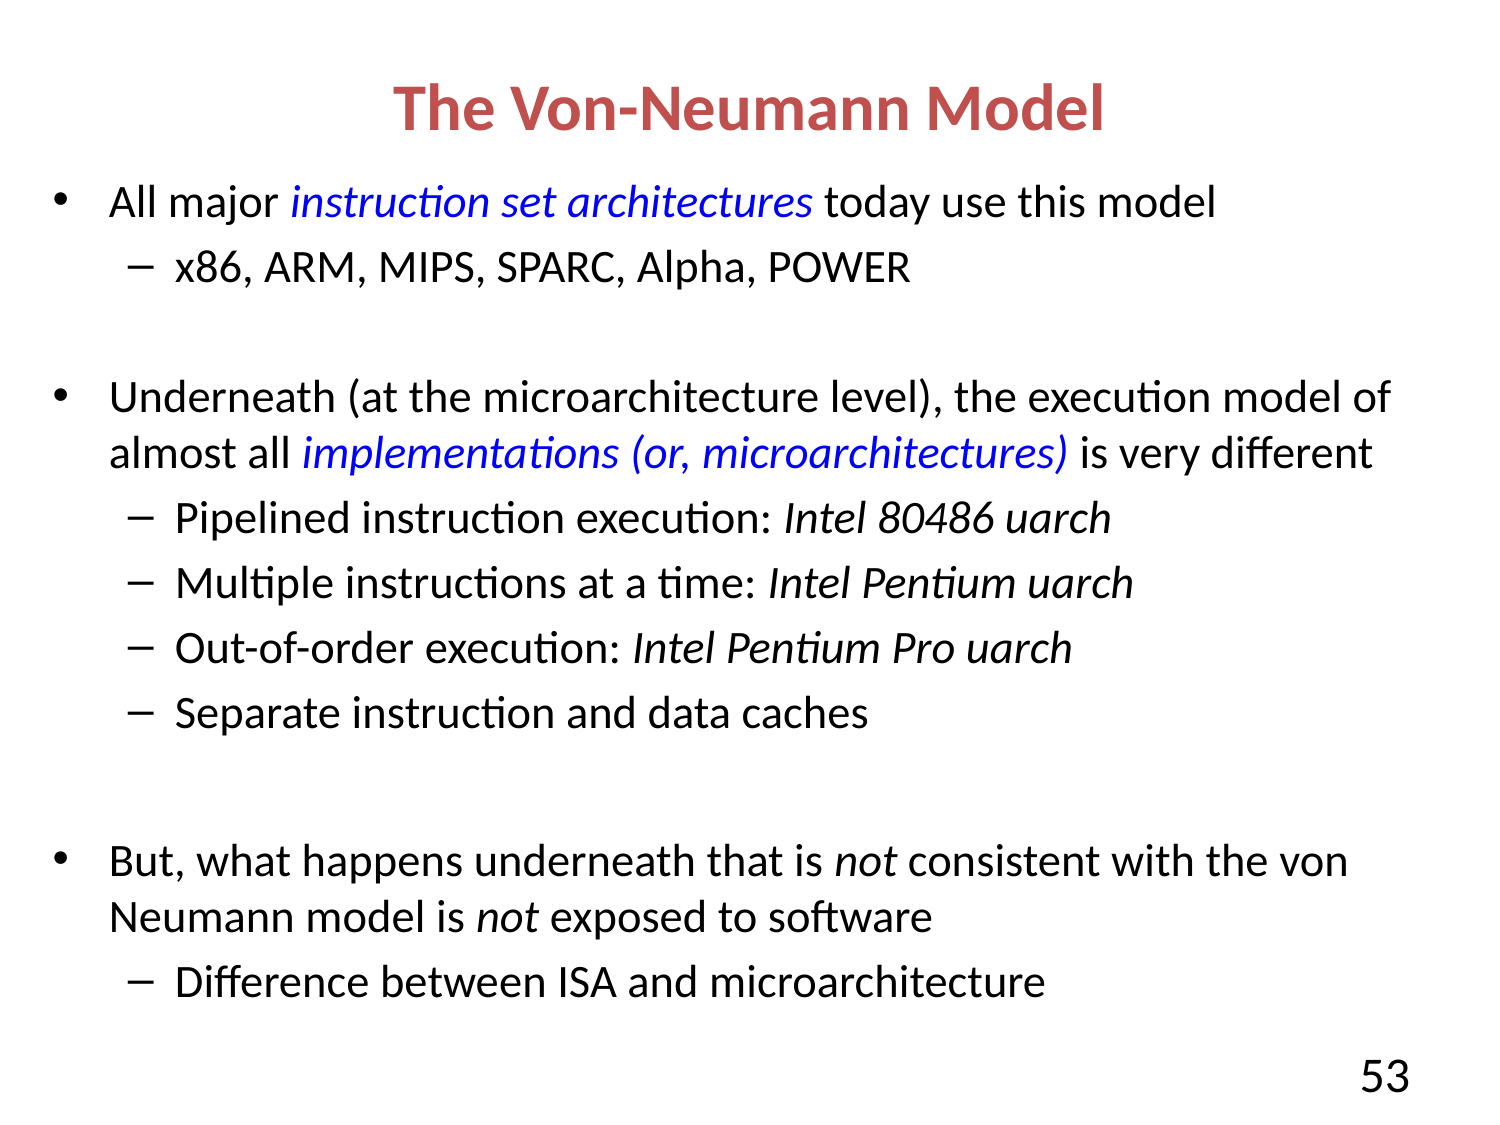

# The Von-Neumann Model
All major instruction set architectures today use this model
x86, ARM, MIPS, SPARC, Alpha, POWER

Underneath (at the microarchitecture level), the execution model of almost all implementations (or, microarchitectures) is very different
Pipelined instruction execution: Intel 80486 uarch
Multiple instructions at a time: Intel Pentium uarch
Out-of-order execution: Intel Pentium Pro uarch
Separate instruction and data caches

But, what happens underneath that is not consistent with the von Neumann model is not exposed to software
Difference between ISA and microarchitecture
53